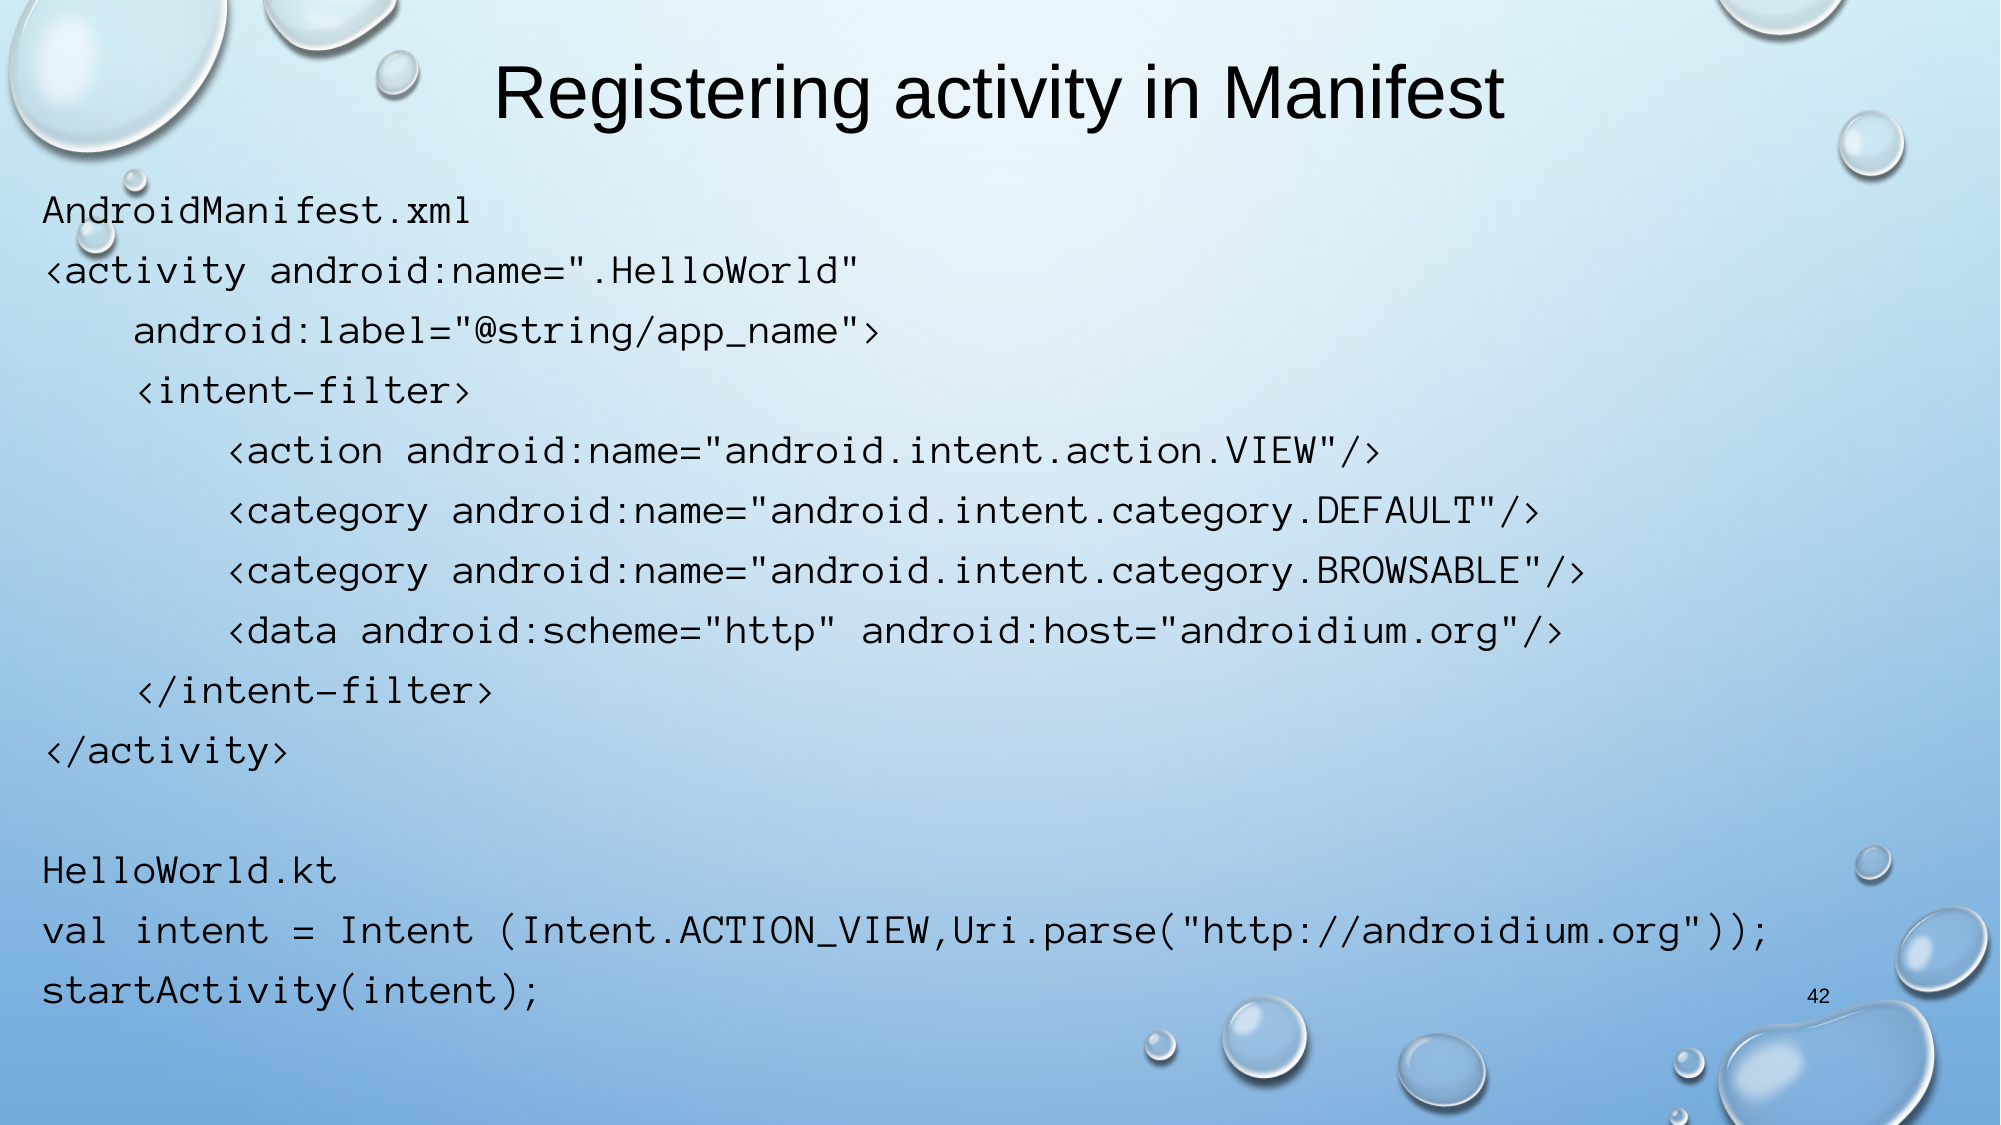

# Registering activity in Manifest
AndroidManifest.xml
<activity android:name=".HelloWorld"
    android:label="@string/app_name">
    <intent-filter>
        <action android:name="android.intent.action.VIEW"/>
        <category android:name="android.intent.category.DEFAULT"/>
        <category android:name="android.intent.category.BROWSABLE"/>
        <data android:scheme="http" android:host="androidium.org"/>
    </intent-filter>
</activity>

HelloWorld.kt
val intent = Intent (Intent.ACTION_VIEW,Uri.parse("http://androidium.org"));
startActivity(intent);

42